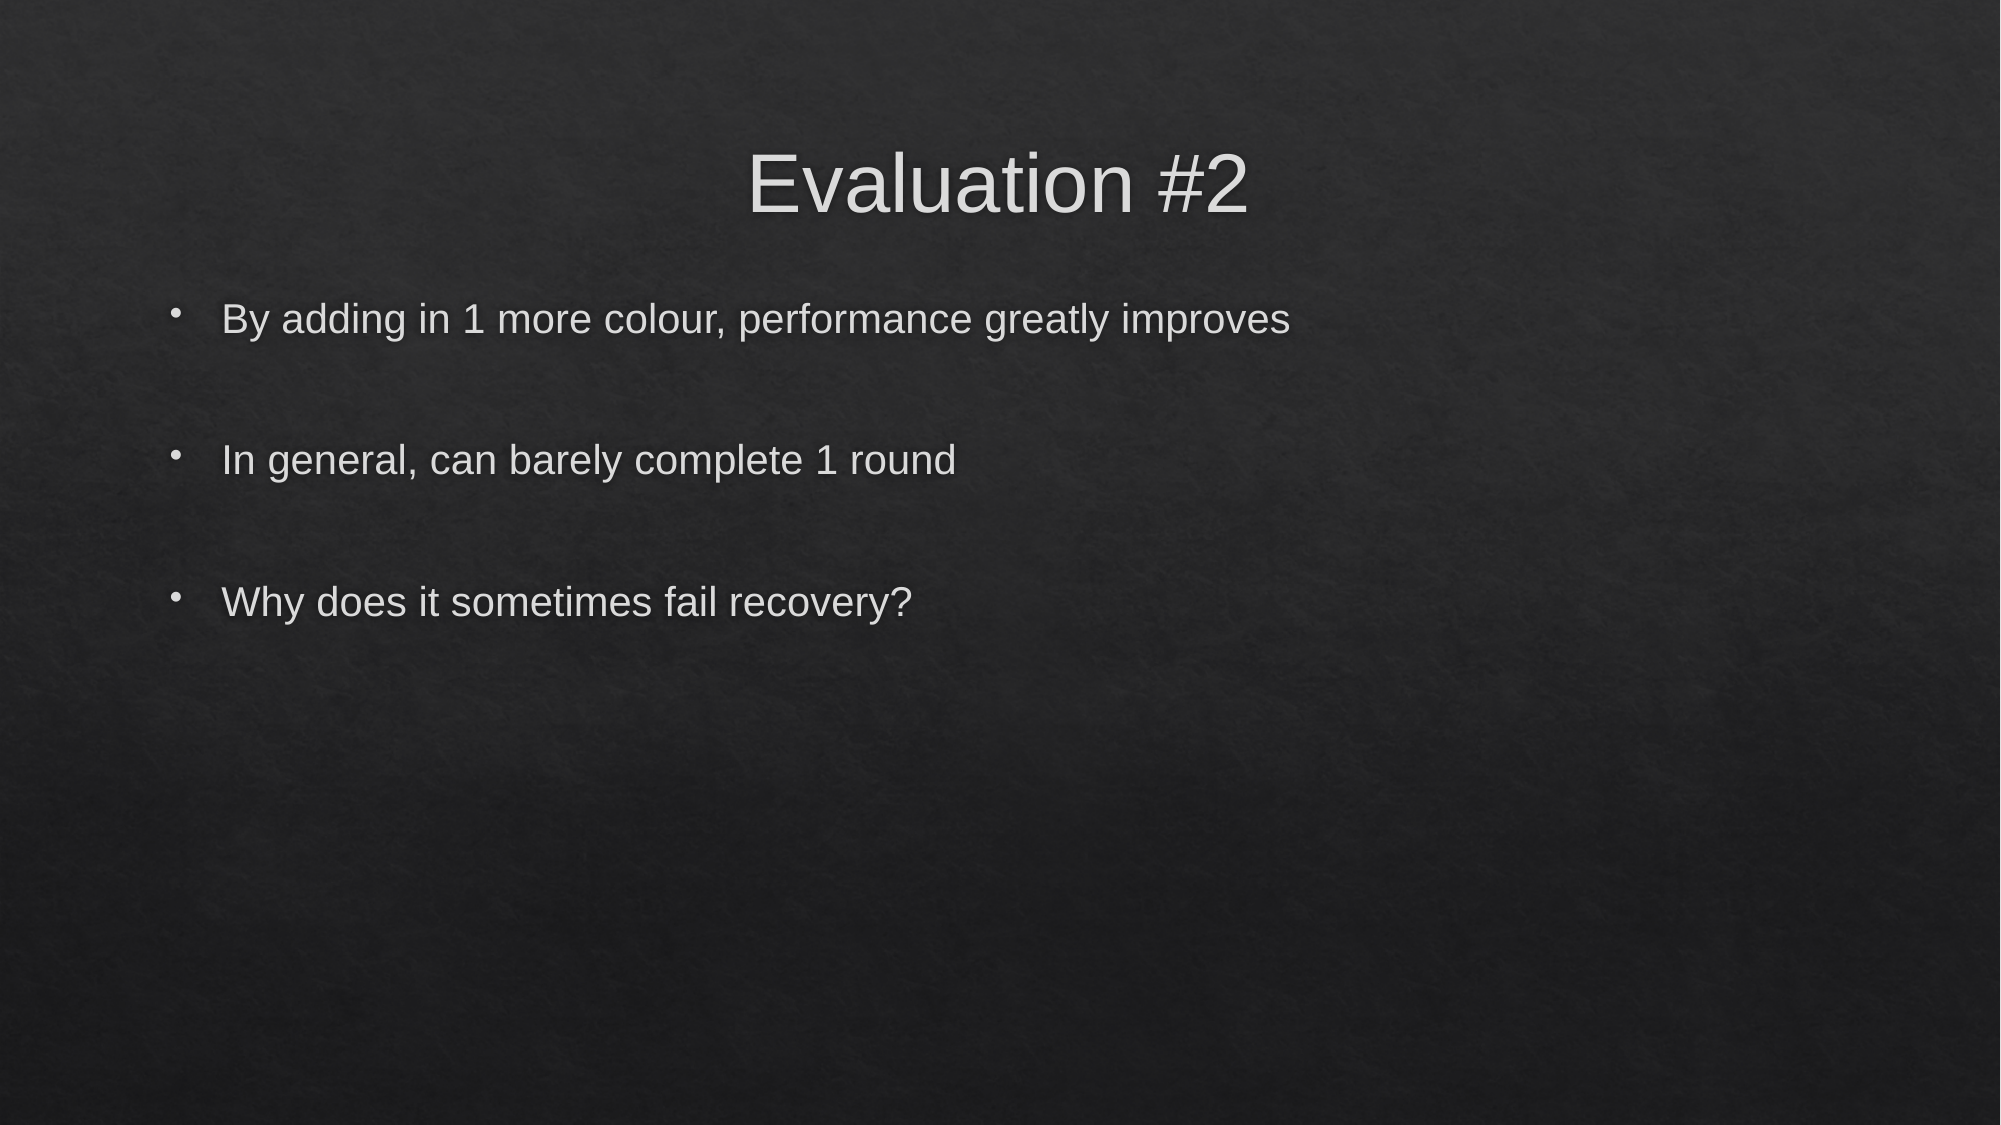

# Evaluation #2
By adding in 1 more colour, performance greatly improves

In general, can barely complete 1 round

Why does it sometimes fail recovery?